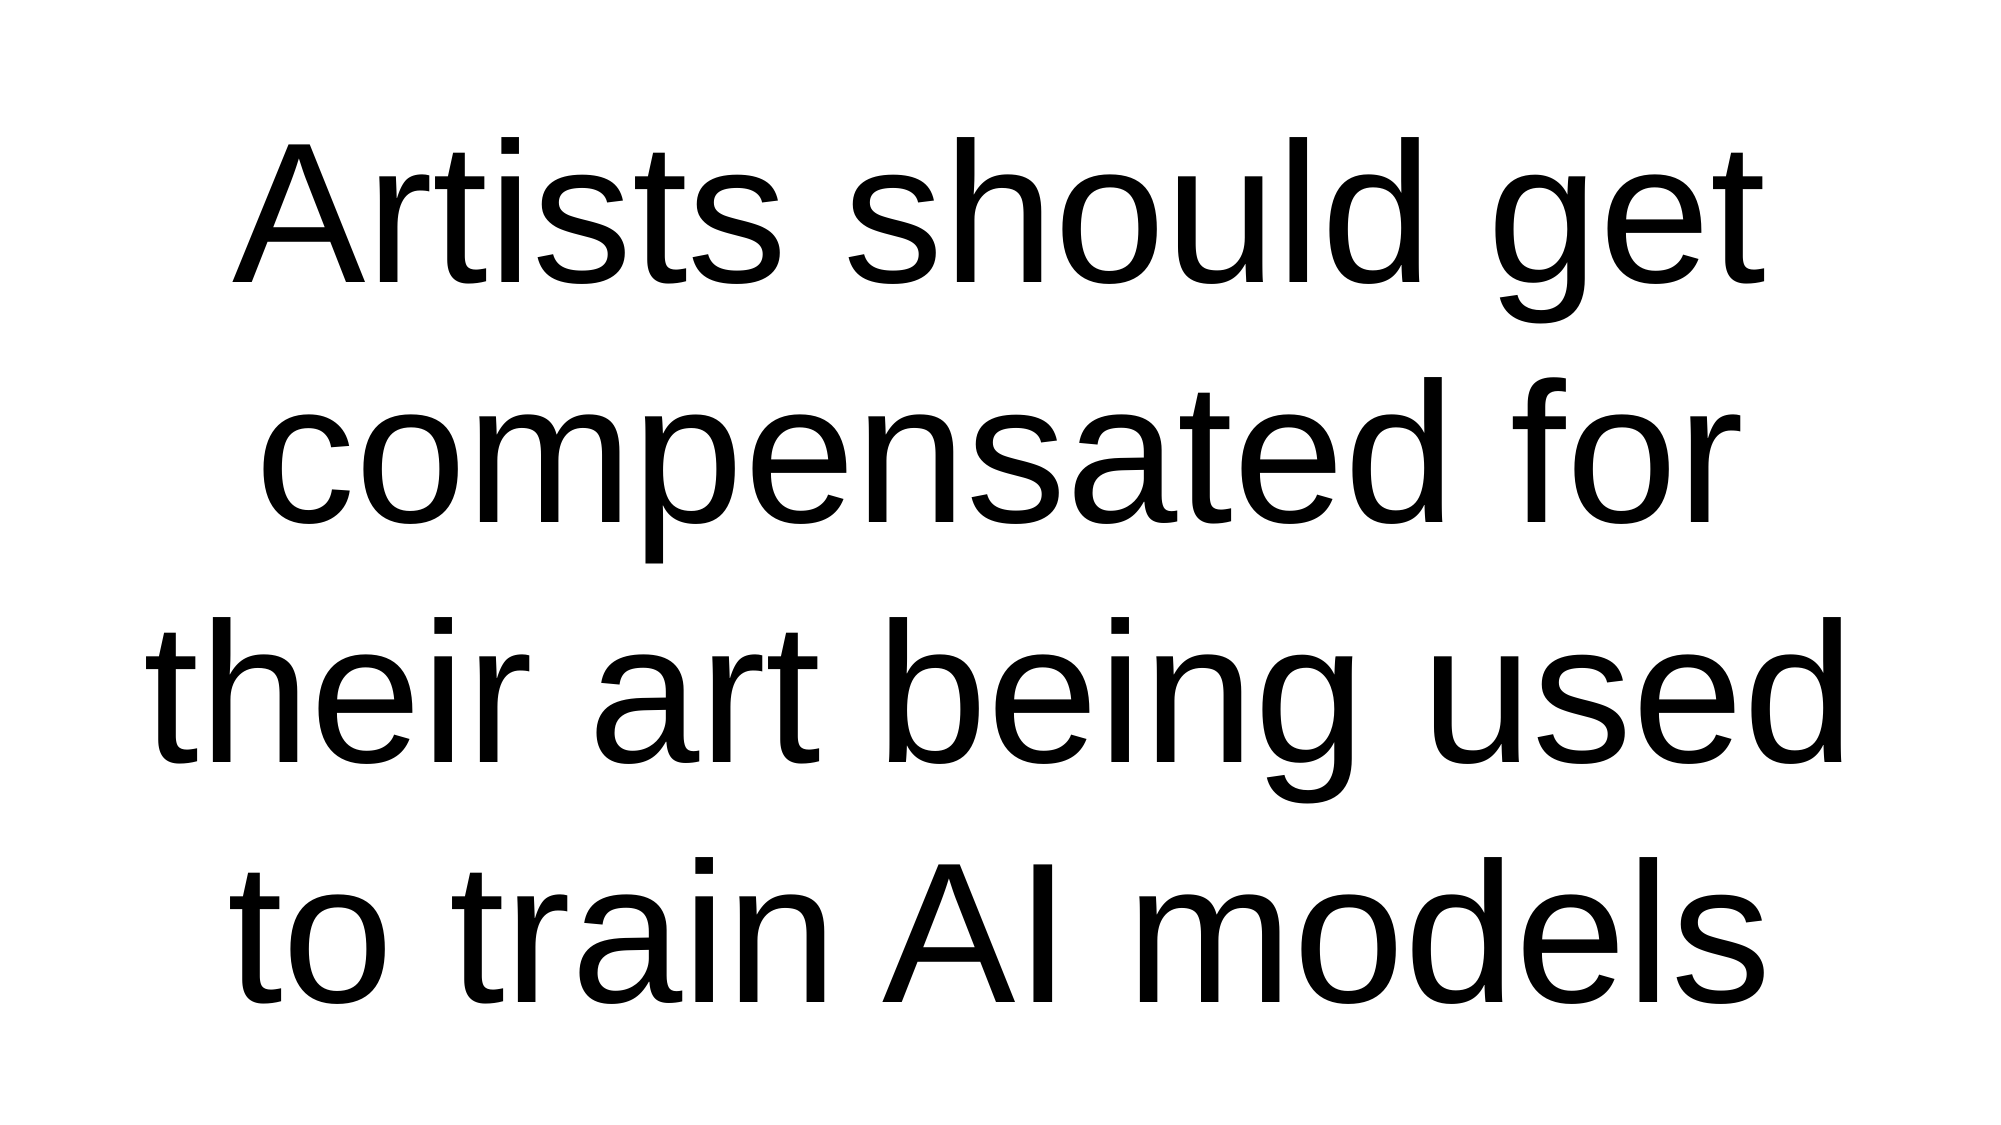

# Artists should get compensated for their art being used to train AI models